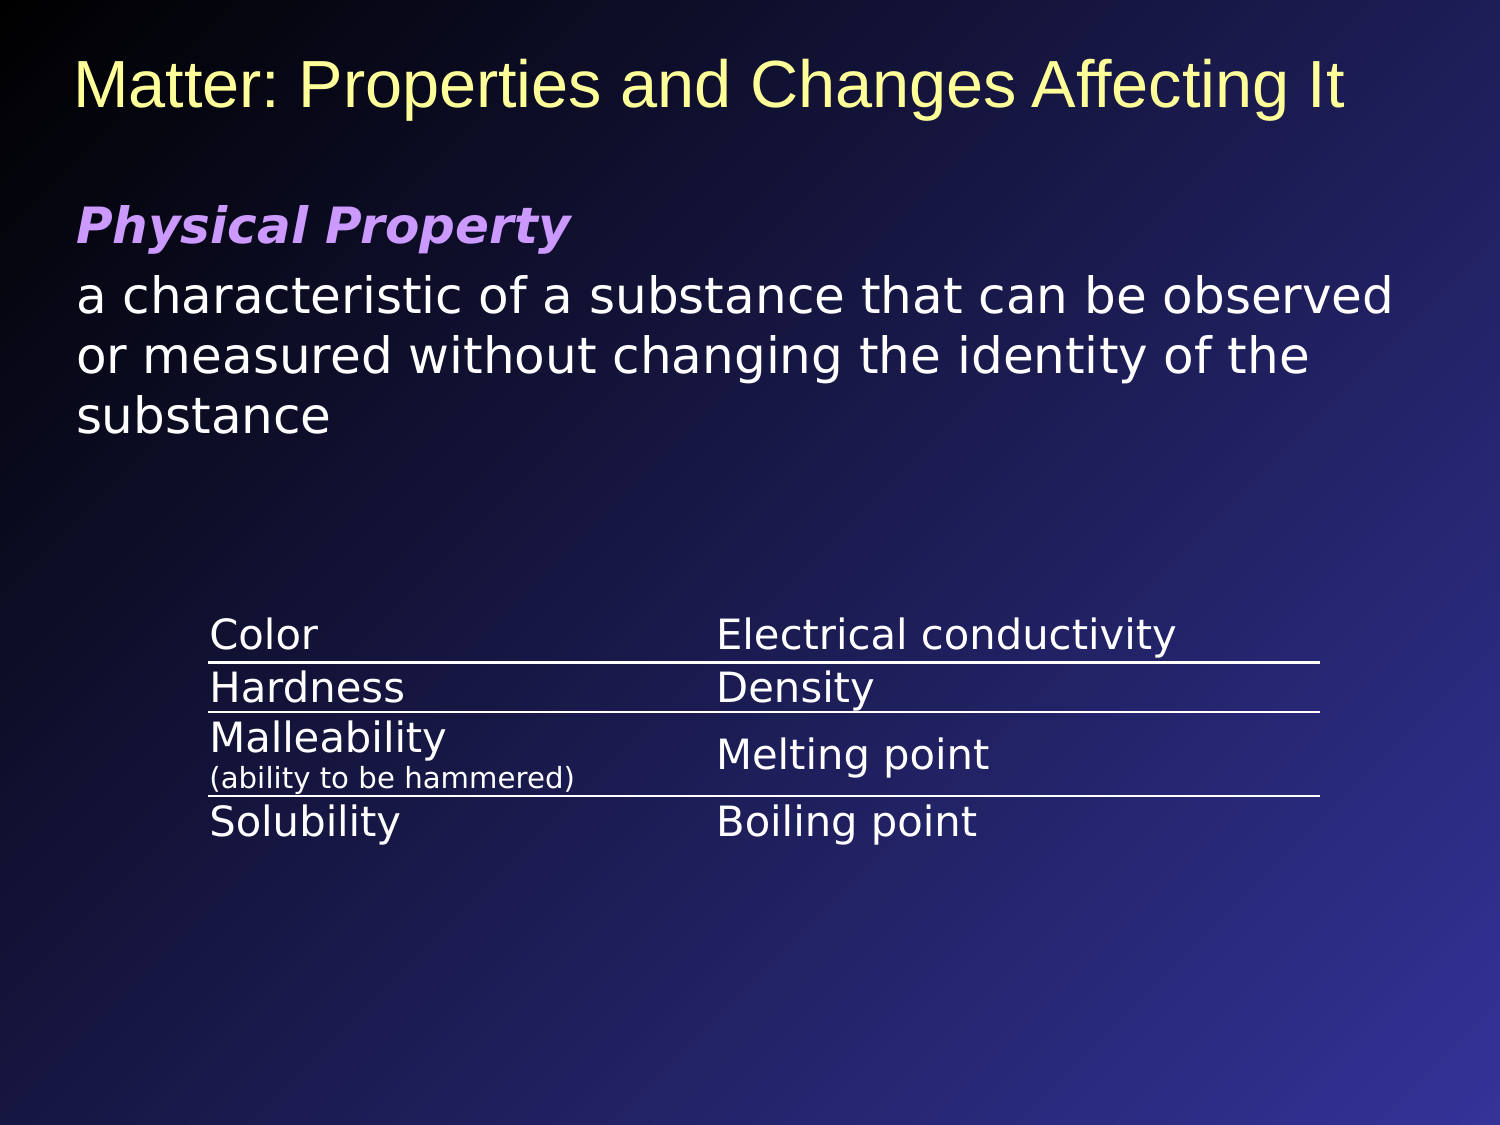

# Matter: Properties and Changes Affecting It
Physical Property
a characteristic of a substance that can be observed or measured without changing the identity of the substance
| Color | Electrical conductivity |
| --- | --- |
| Hardness | Density |
| Malleability (ability to be hammered) | Melting point |
| Solubility | Boiling point |